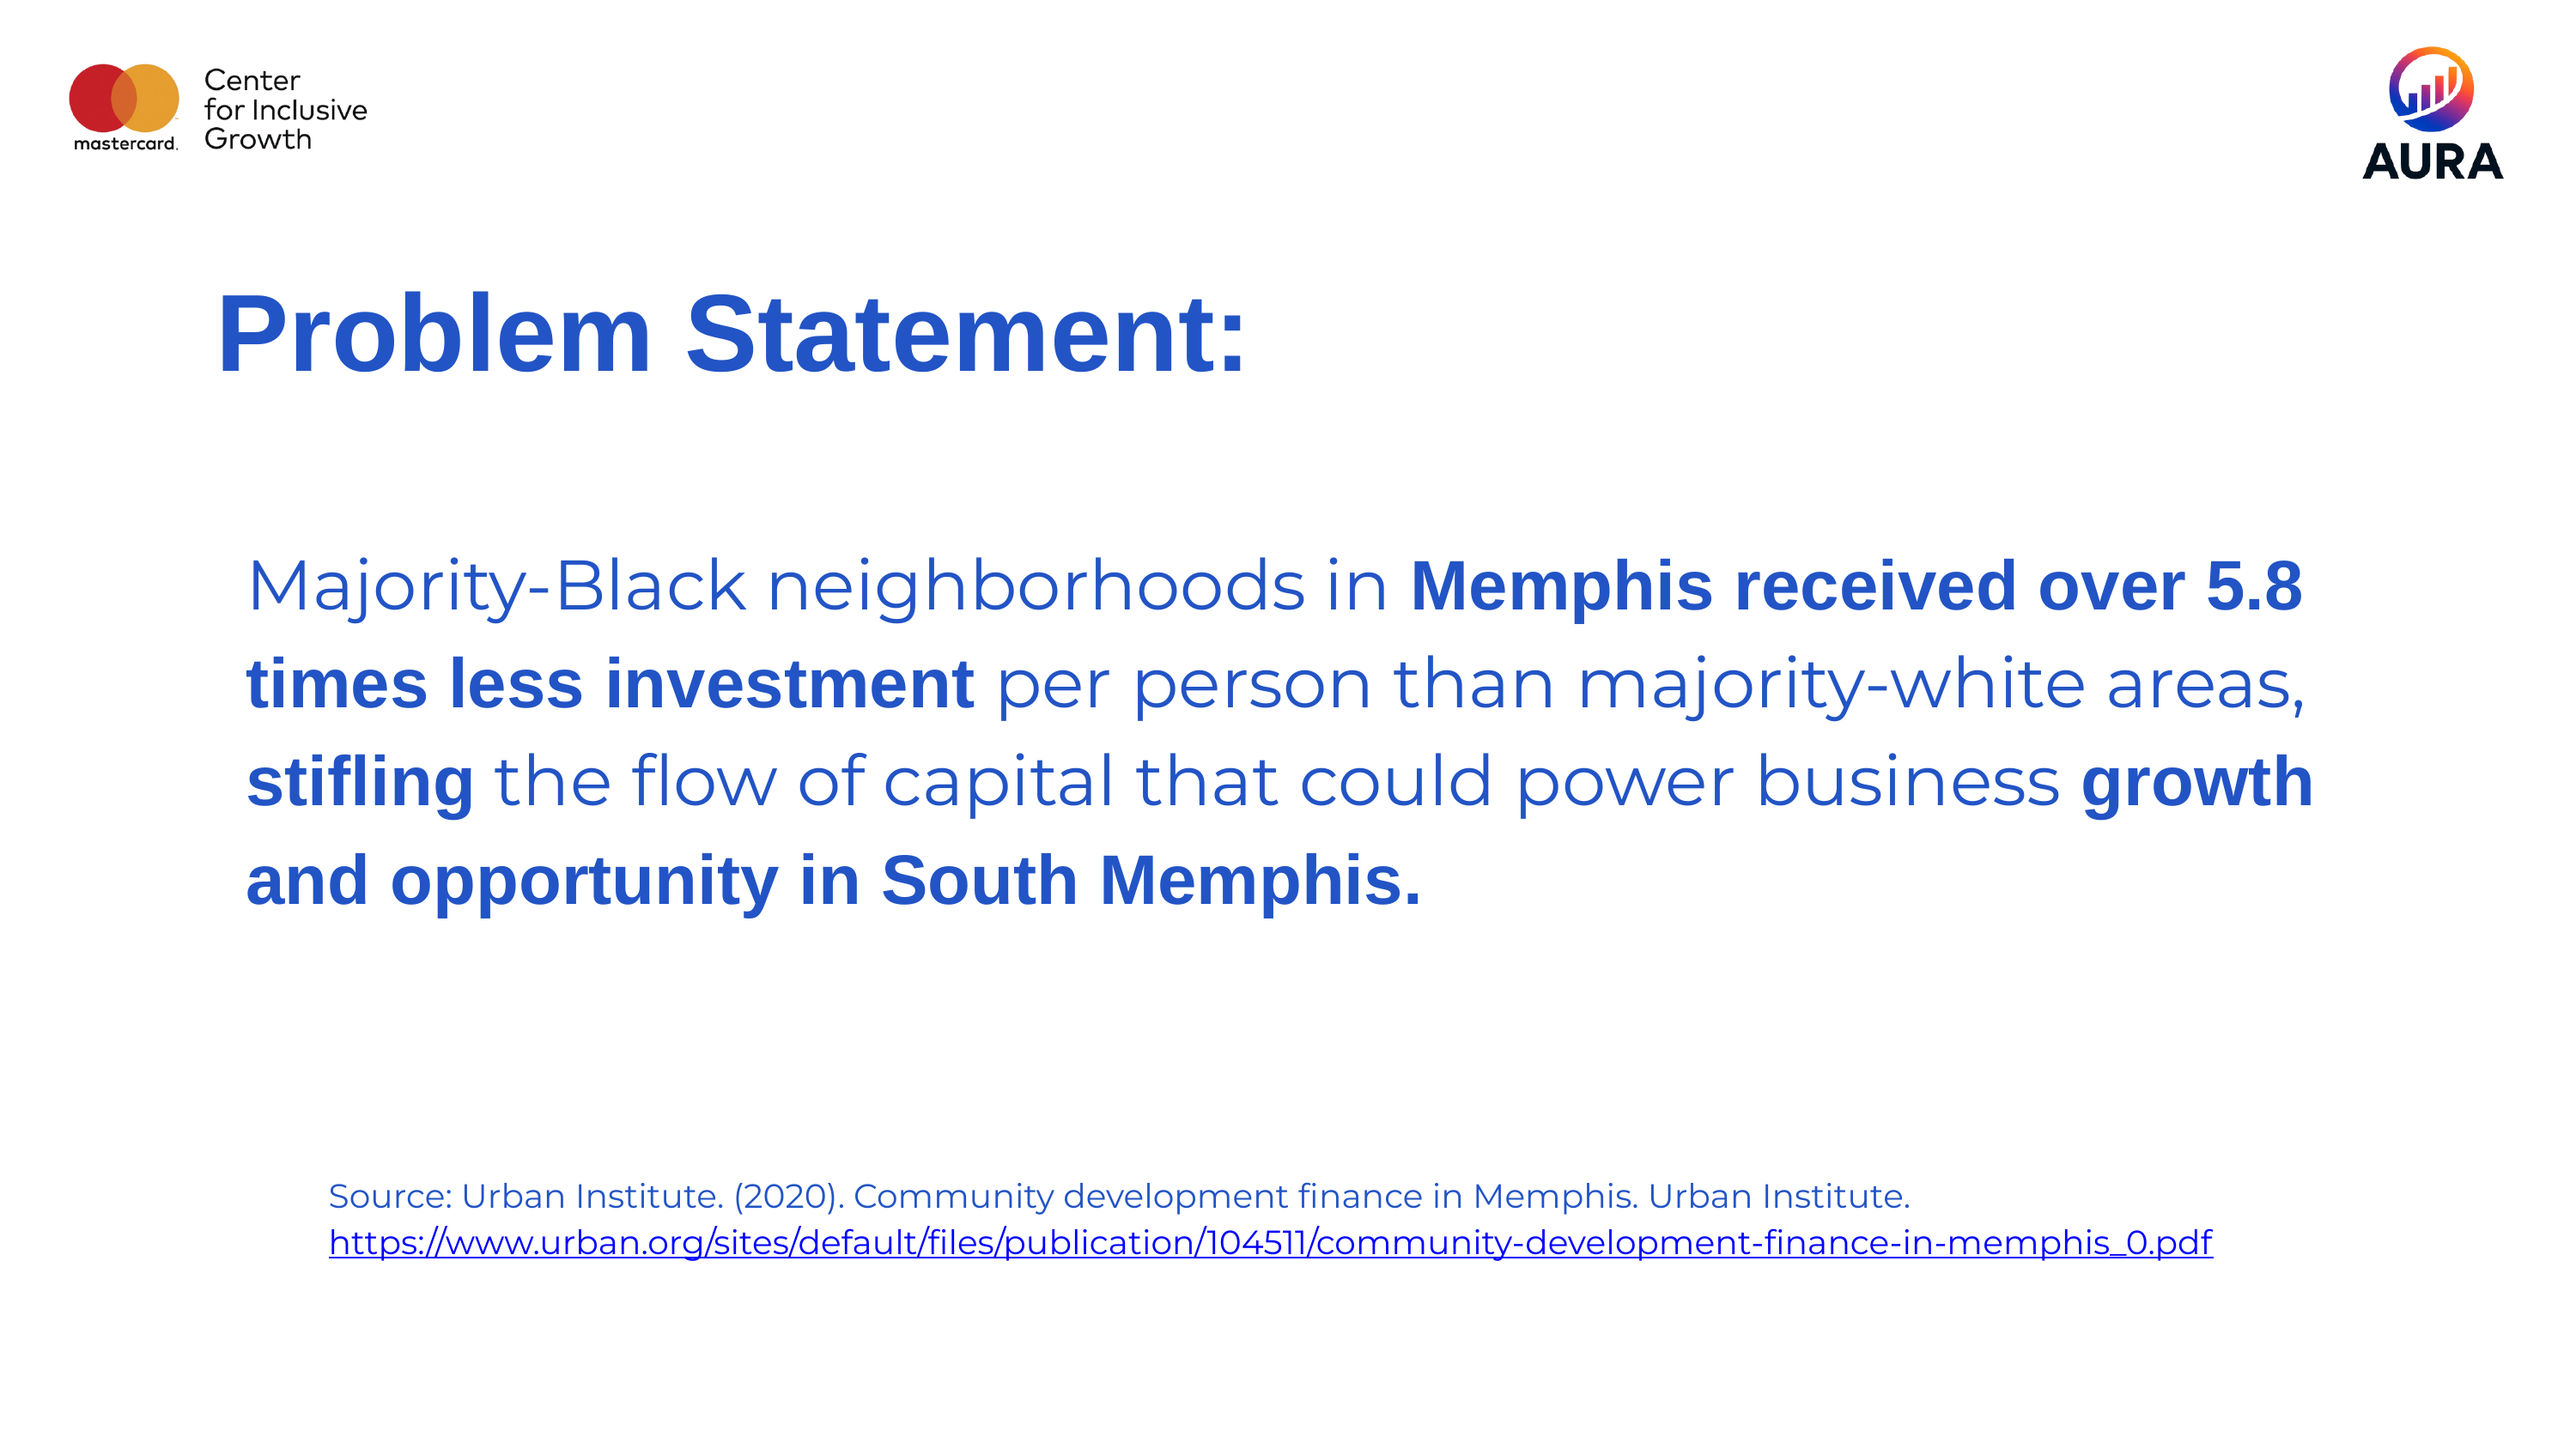

Problem Statement:
Majority-Black neighborhoods in Memphis received over 5.8 times less investment per person than majority-white areas, stifling the flow of capital that could power business growth and opportunity in South Memphis.
Source: Urban Institute. (2020). Community development finance in Memphis. Urban Institute. https://www.urban.org/sites/default/files/publication/104511/community-development-finance-in-memphis_0.pdf